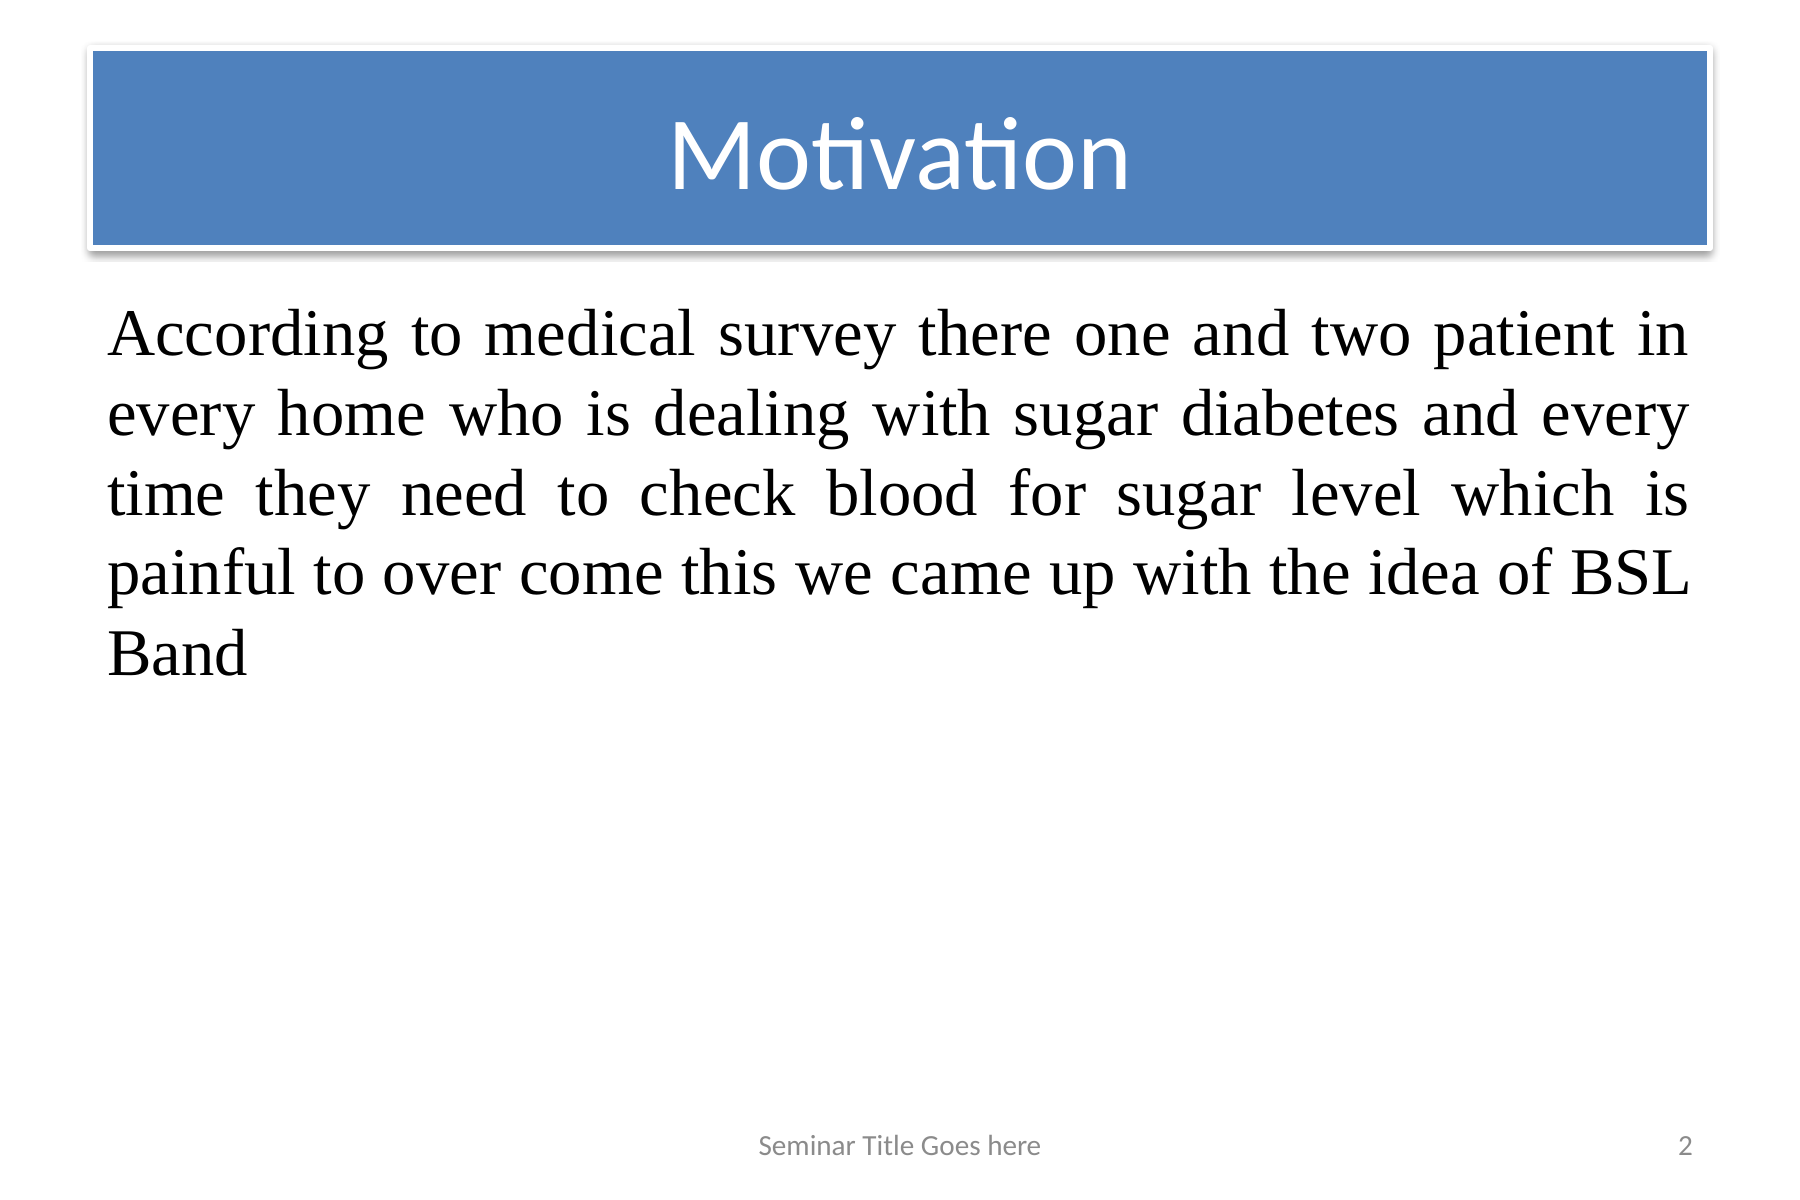

# Motivation
According to medical survey there one and two patient in every home who is dealing with sugar diabetes and every time they need to check blood for sugar level which is painful to over come this we came up with the idea of BSL Band
Seminar Title Goes here
2